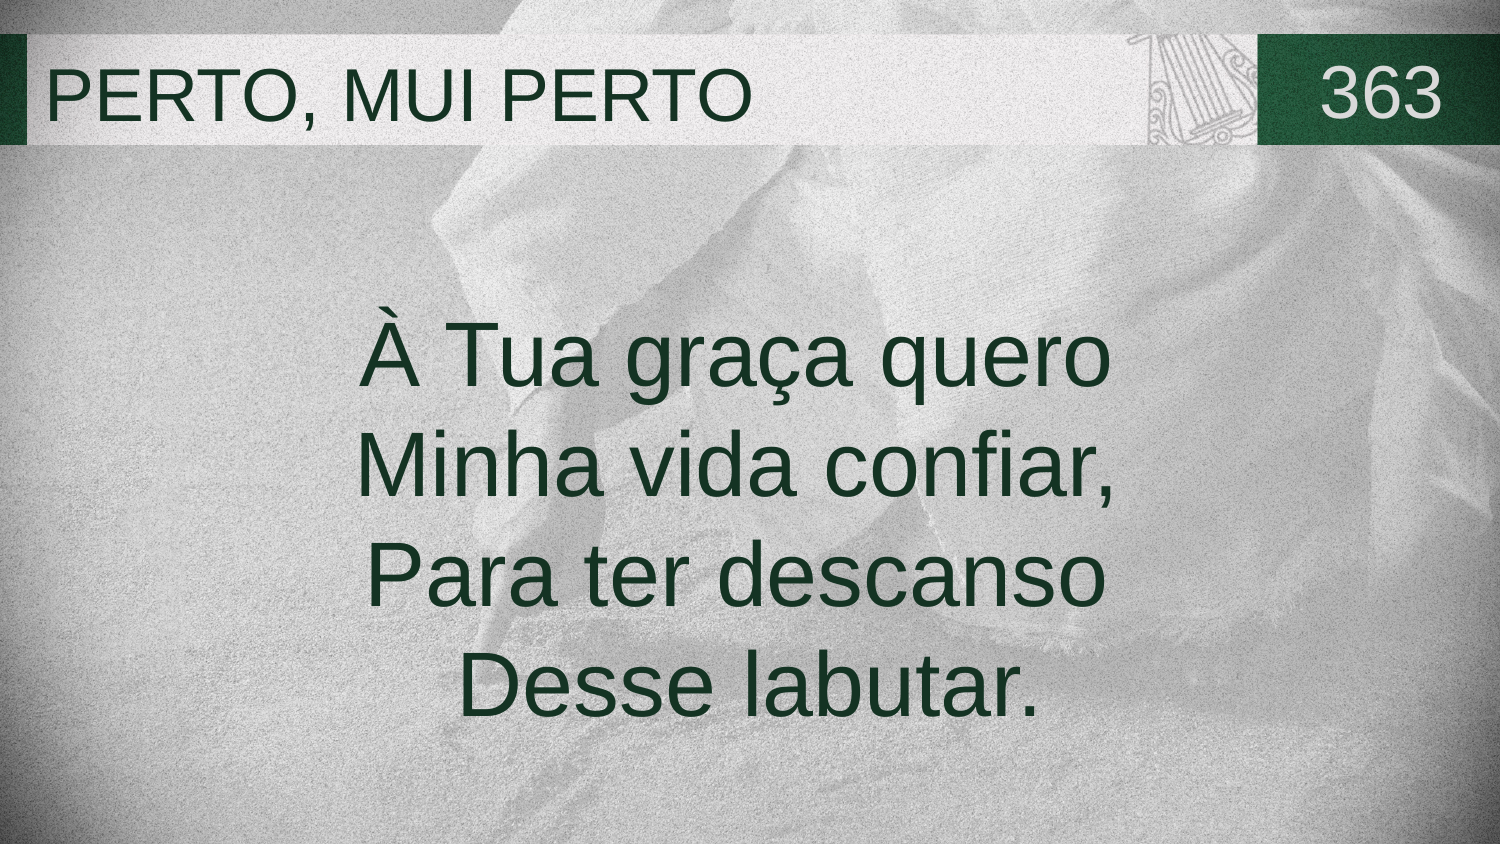

# PERTO, MUI PERTO
363
À Tua graça quero
Minha vida confiar,
Para ter descanso
Desse labutar.